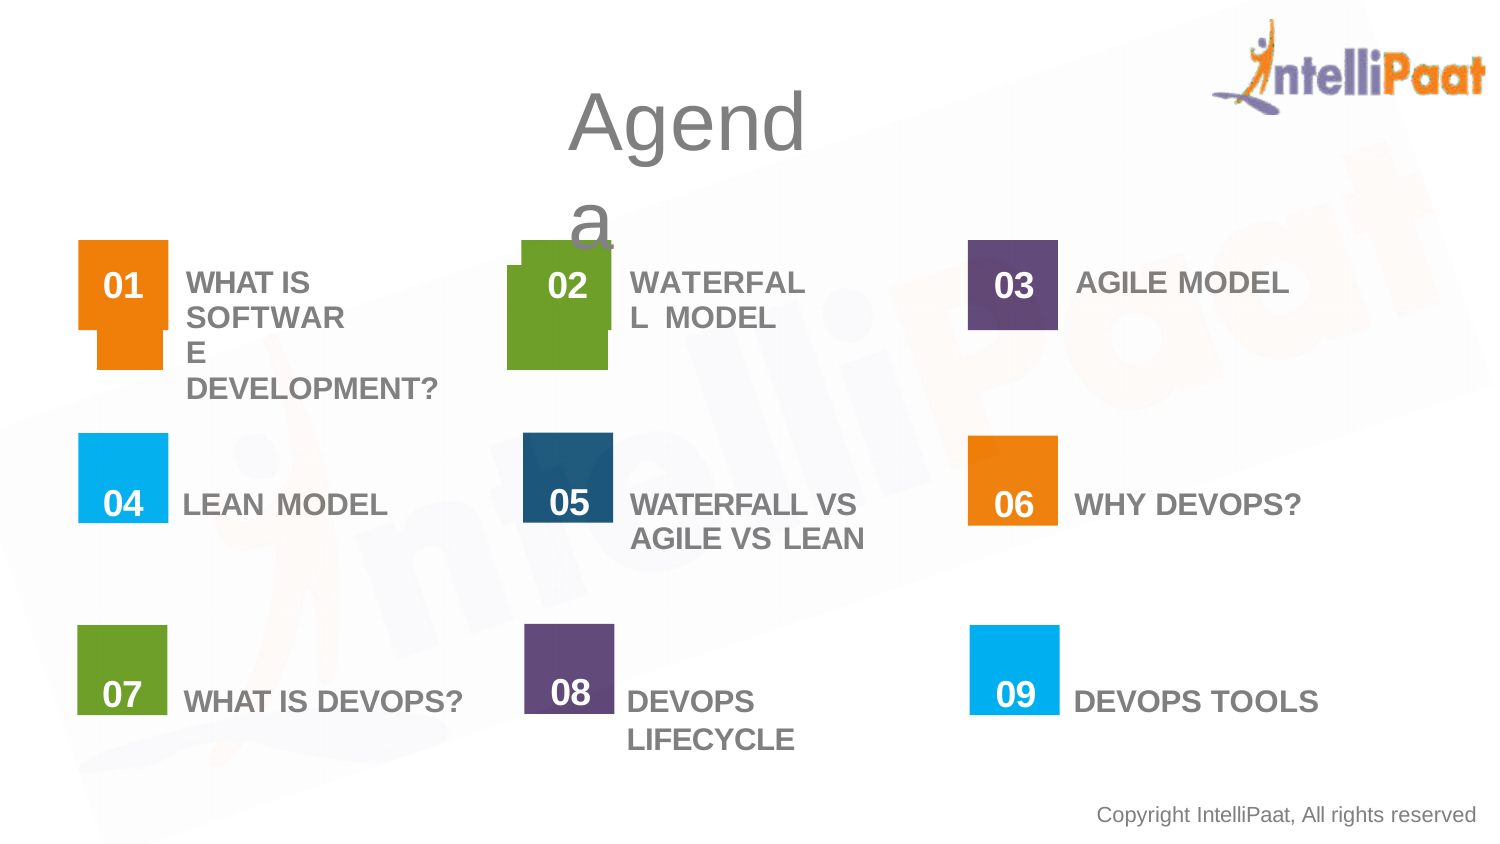

# Agenda

| 01 | WHAT IS SOFTWARE | 02 | WATERFALL MODEL | 03 | AGILE MODEL |
| --- | --- | --- | --- | --- | --- |
|  | DEVELOPMENT? |  |  |  |  |
| 04 | LEAN MODEL | 05 | WATERFALL VS AGILE VS LEAN | 06 | WHY DEVOPS? |
| 07 | WHAT IS DEVOPS? | 08 | DEVOPS | 09 | DEVOPS TOOLS |
|  |  |  | LIFECYCLE |  |  |

Copyright IntelliPaat, All rights reserved